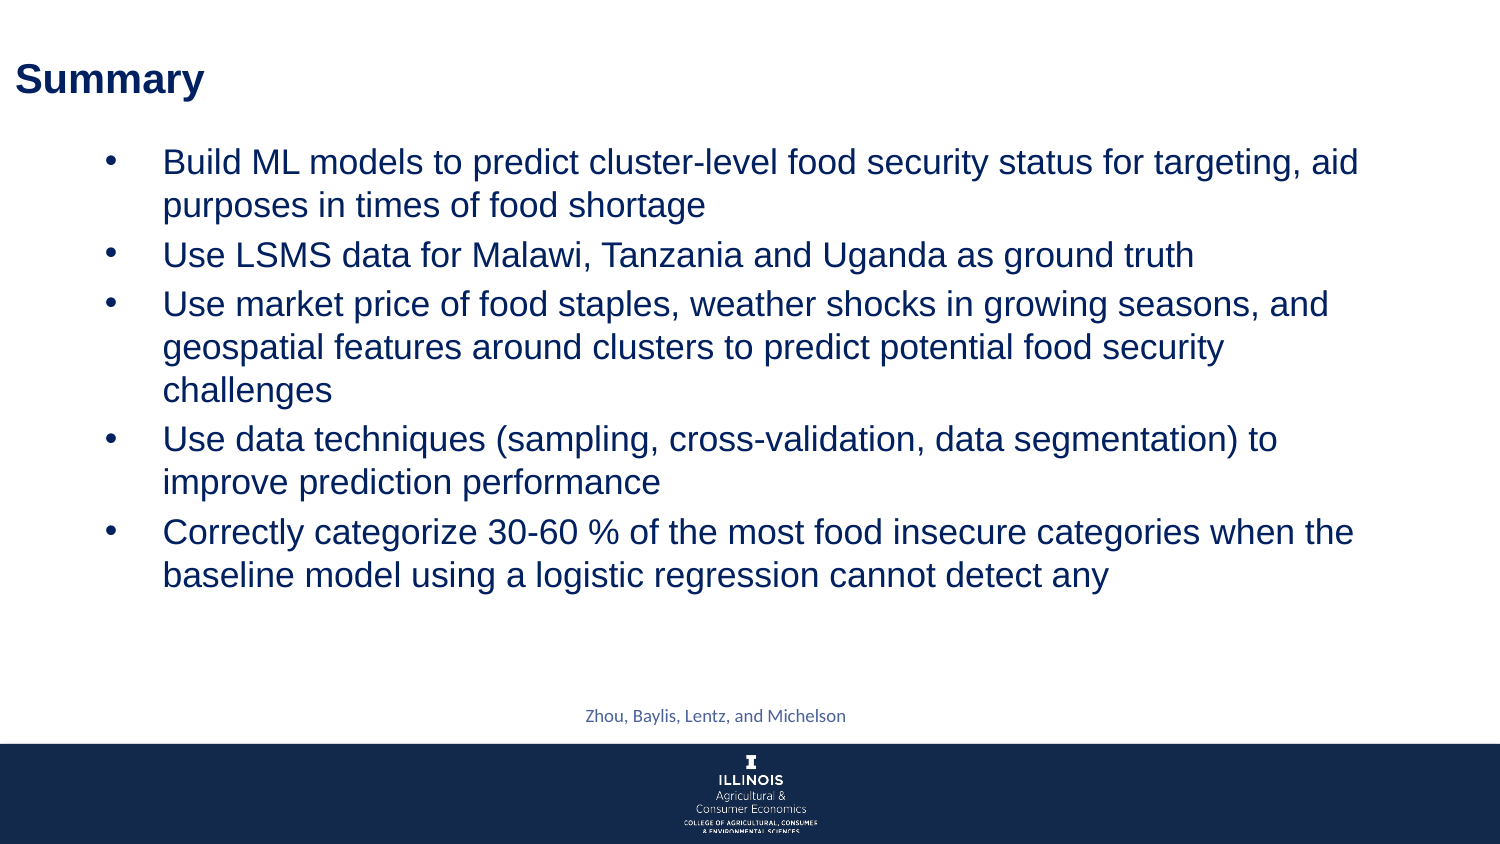

Summary
Build ML models to predict cluster-level food security status for targeting, aid purposes in times of food shortage
Use LSMS data for Malawi, Tanzania and Uganda as ground truth
Use market price of food staples, weather shocks in growing seasons, and geospatial features around clusters to predict potential food security challenges
Use data techniques (sampling, cross-validation, data segmentation) to improve prediction performance
Correctly categorize 30-60 % of the most food insecure categories when the baseline model using a logistic regression cannot detect any
Zhou, Baylis, Lentz, and Michelson